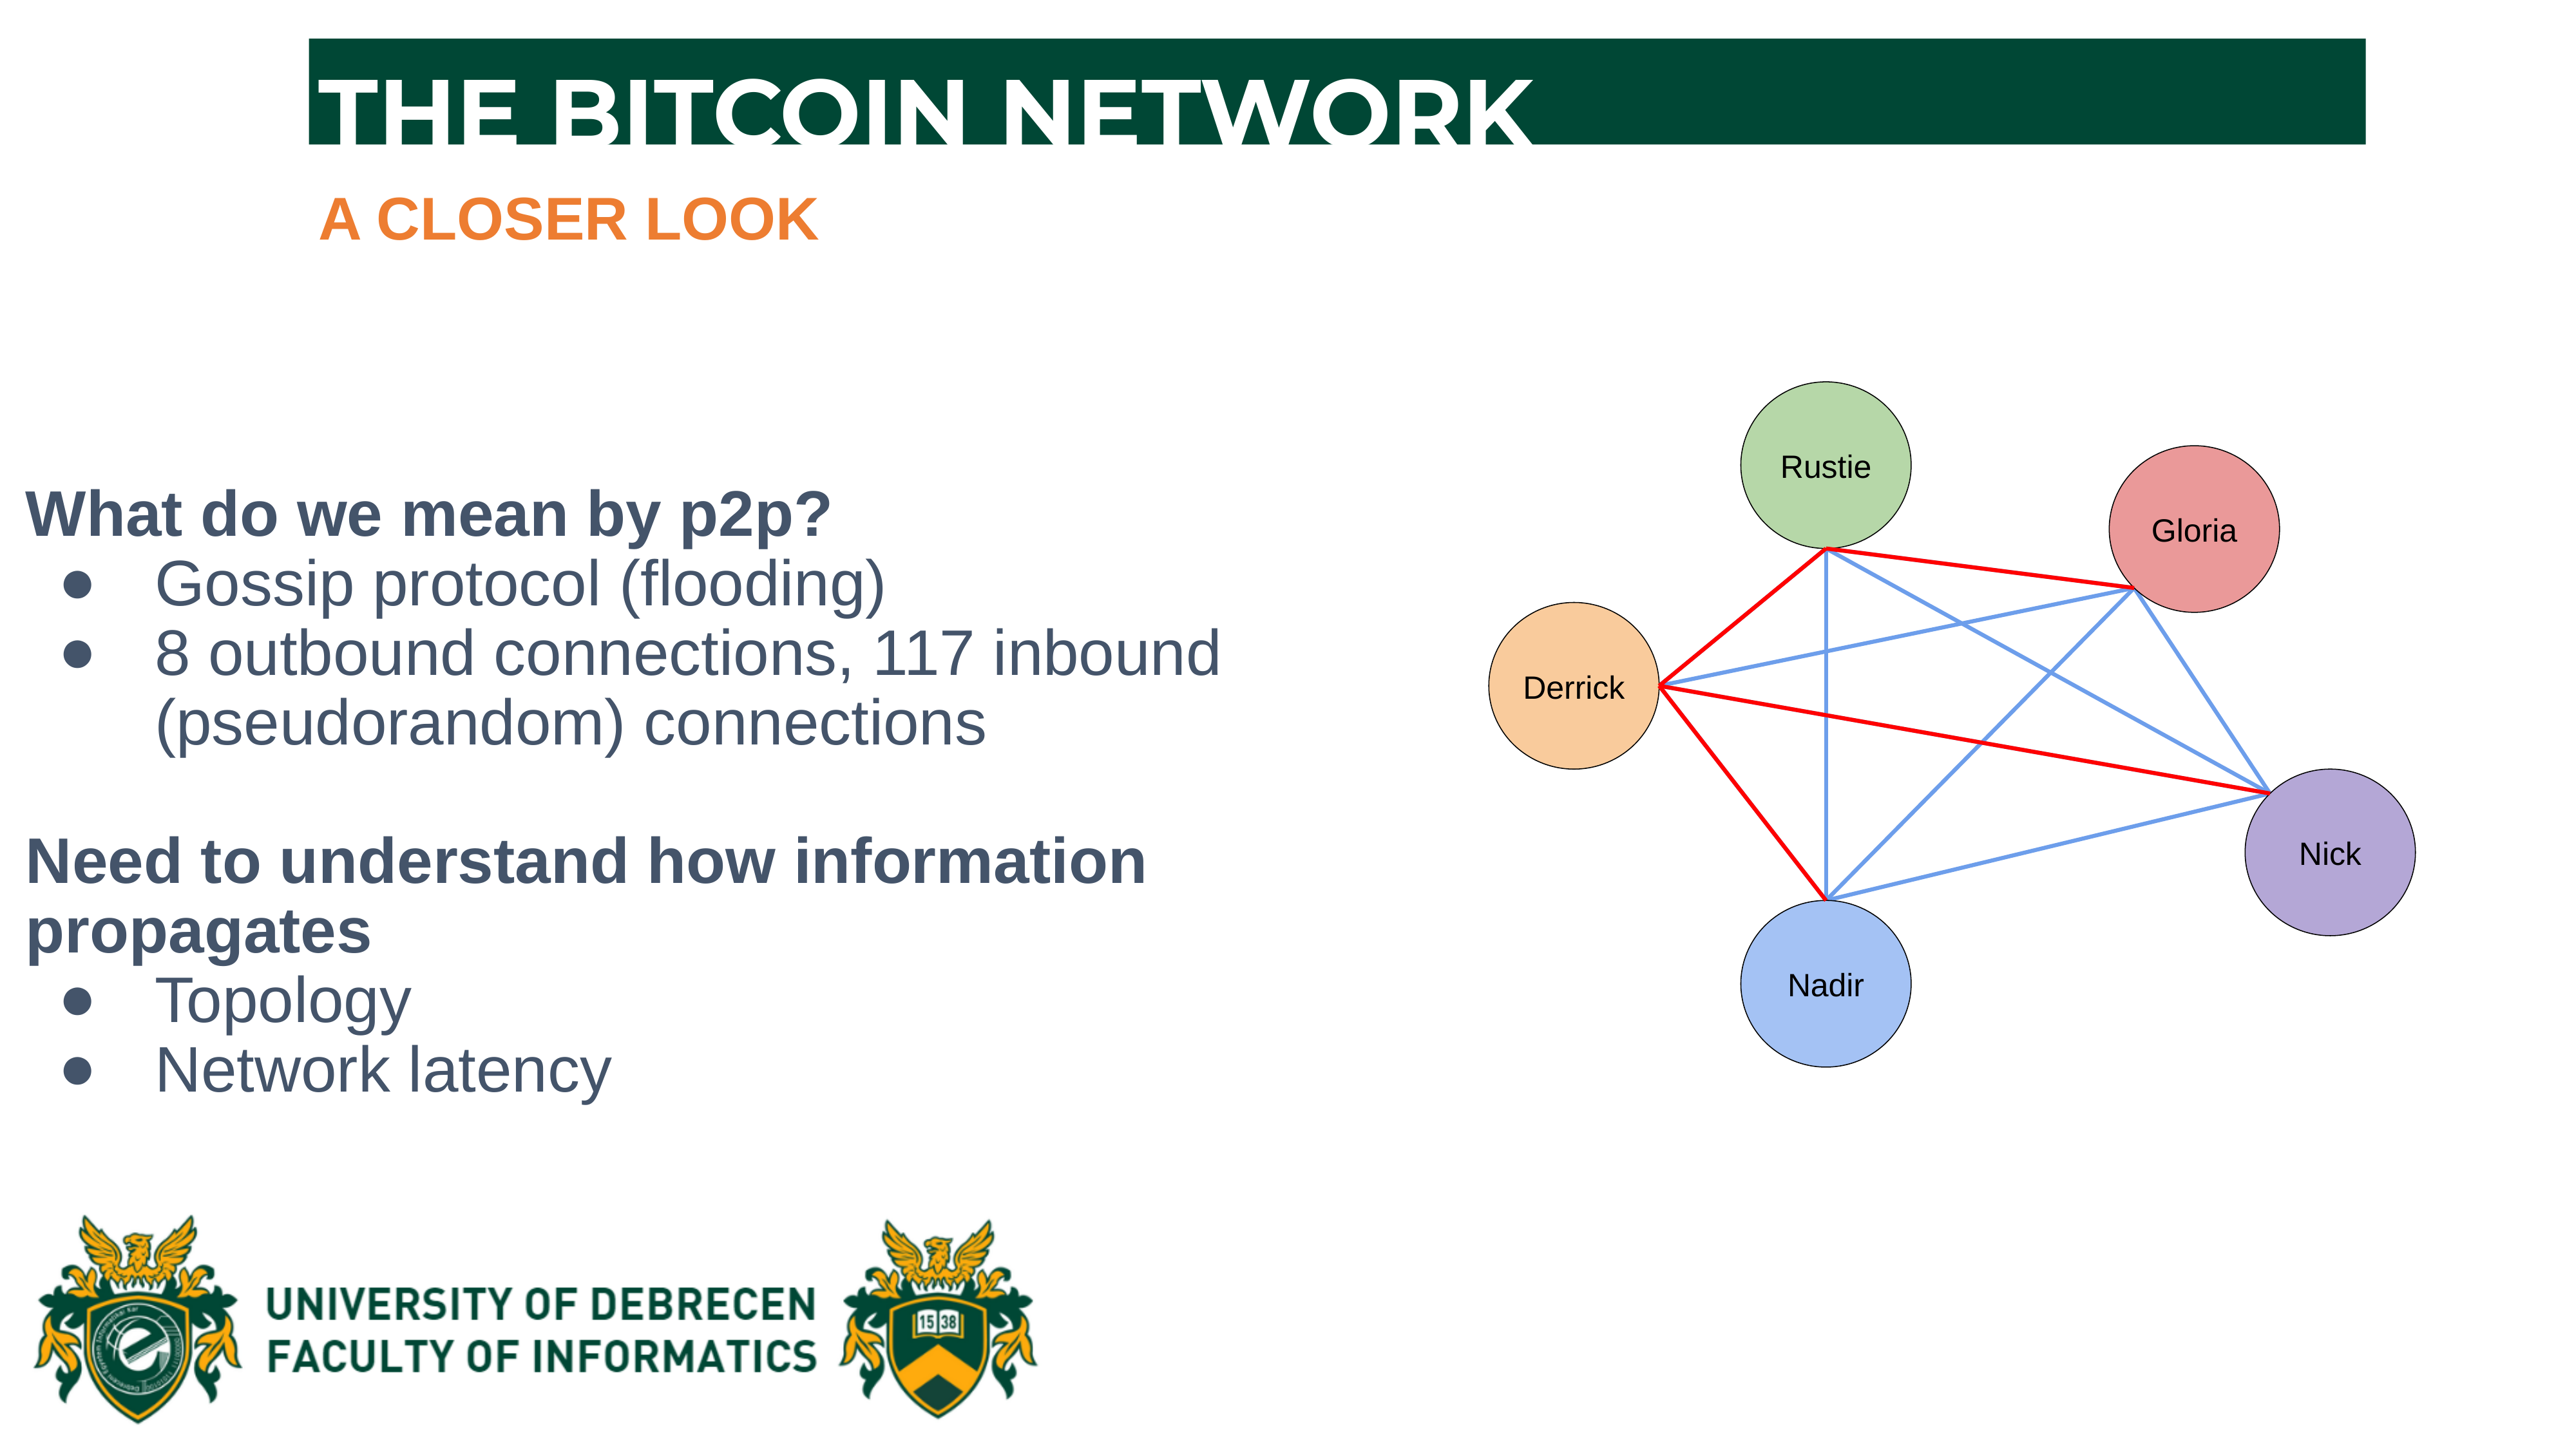

THE BITCOIN NETWORK
A CLOSER LOOK
What do we mean by p2p?
Gossip protocol (flooding)
8 outbound connections, 117 inbound (pseudorandom) connections

Need to understand how information propagates
Topology
Network latency
Rustie
Gloria
Derrick
Nick
Nadir